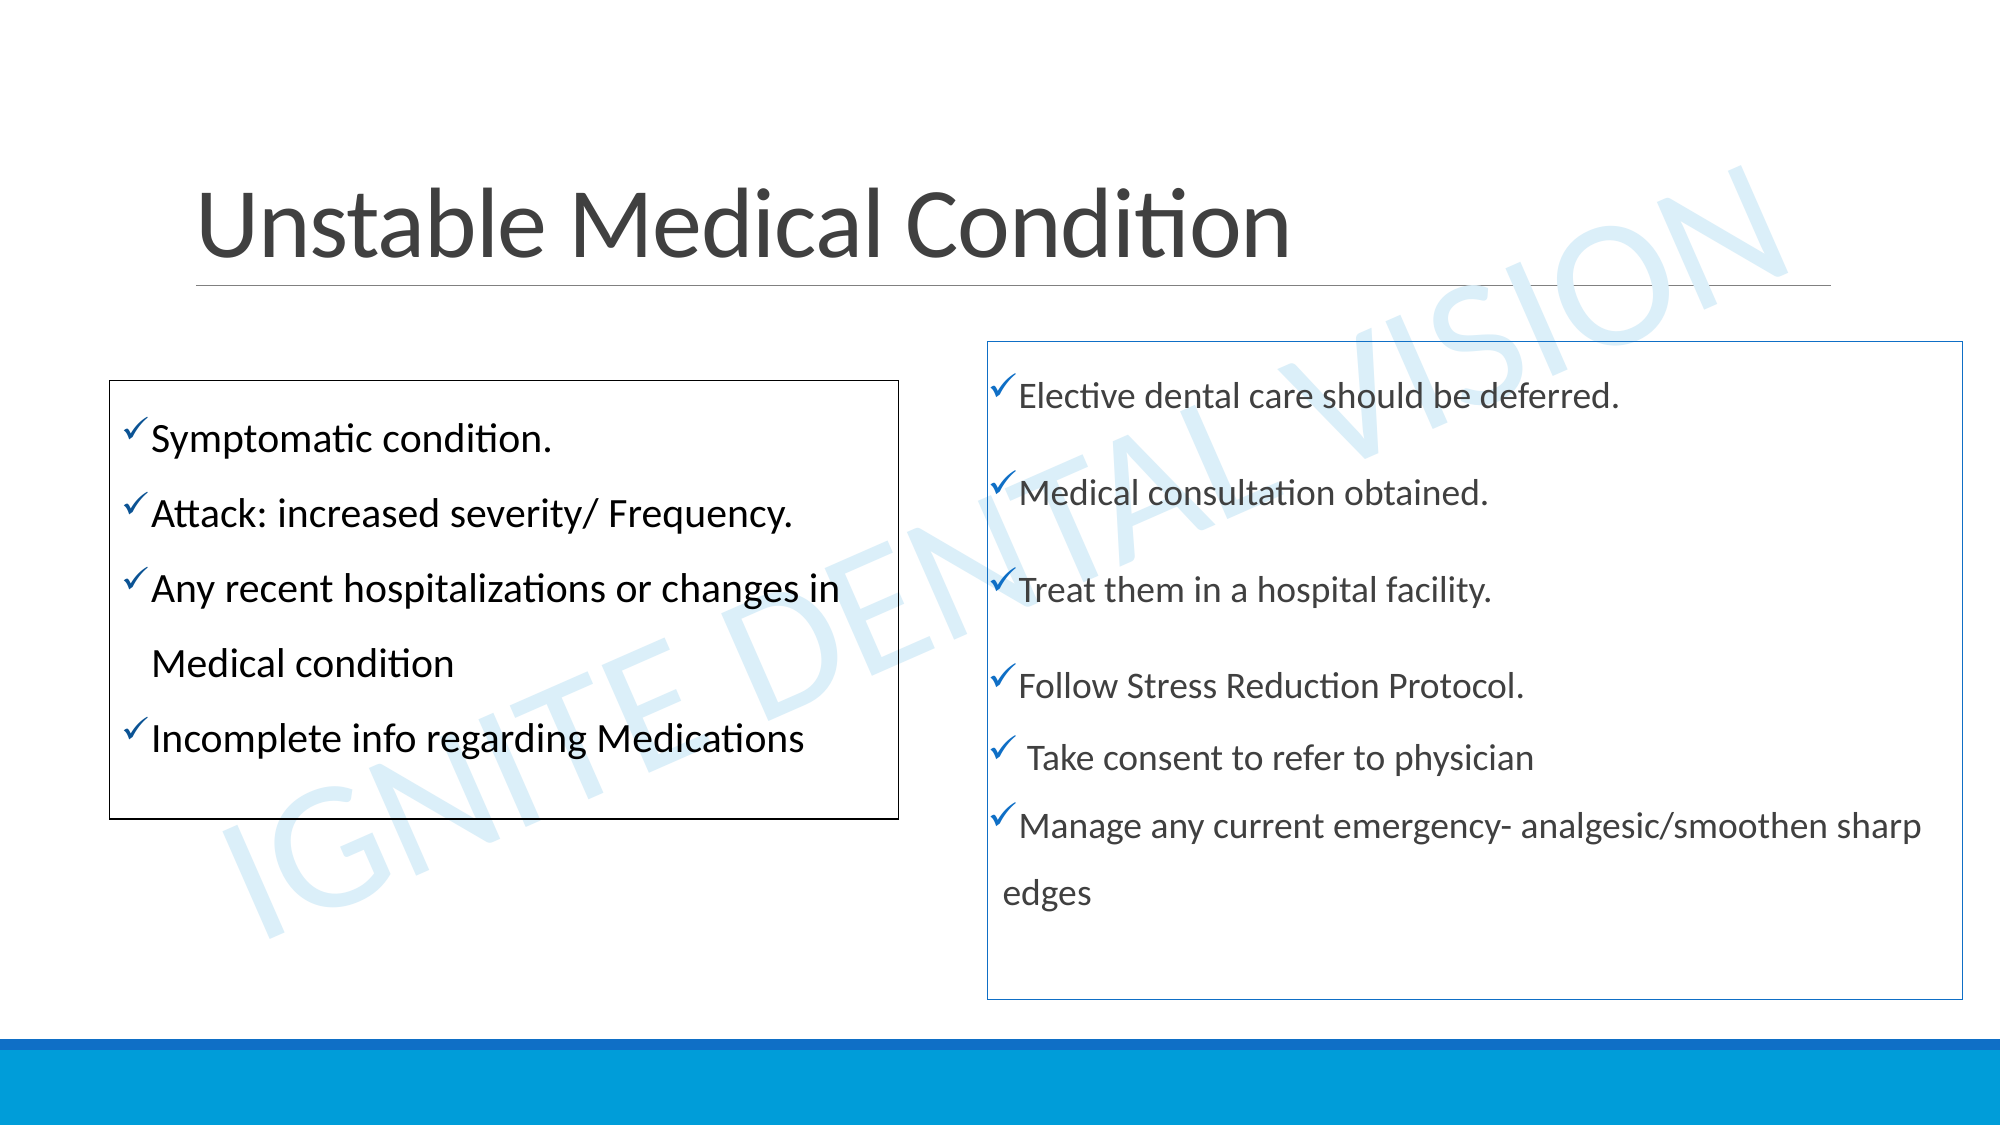

# Unstable Medical Condition
Elective dental care should be deferred.
Medical consultation obtained.
Treat them in a hospital facility.
Follow Stress Reduction Protocol.
 Take consent to refer to physician
Manage any current emergency- analgesic/smoothen sharp edges

Symptomatic condition.
Attack: increased severity/ Frequency.
Any recent hospitalizations or changes in Medical condition
Incomplete info regarding Medications